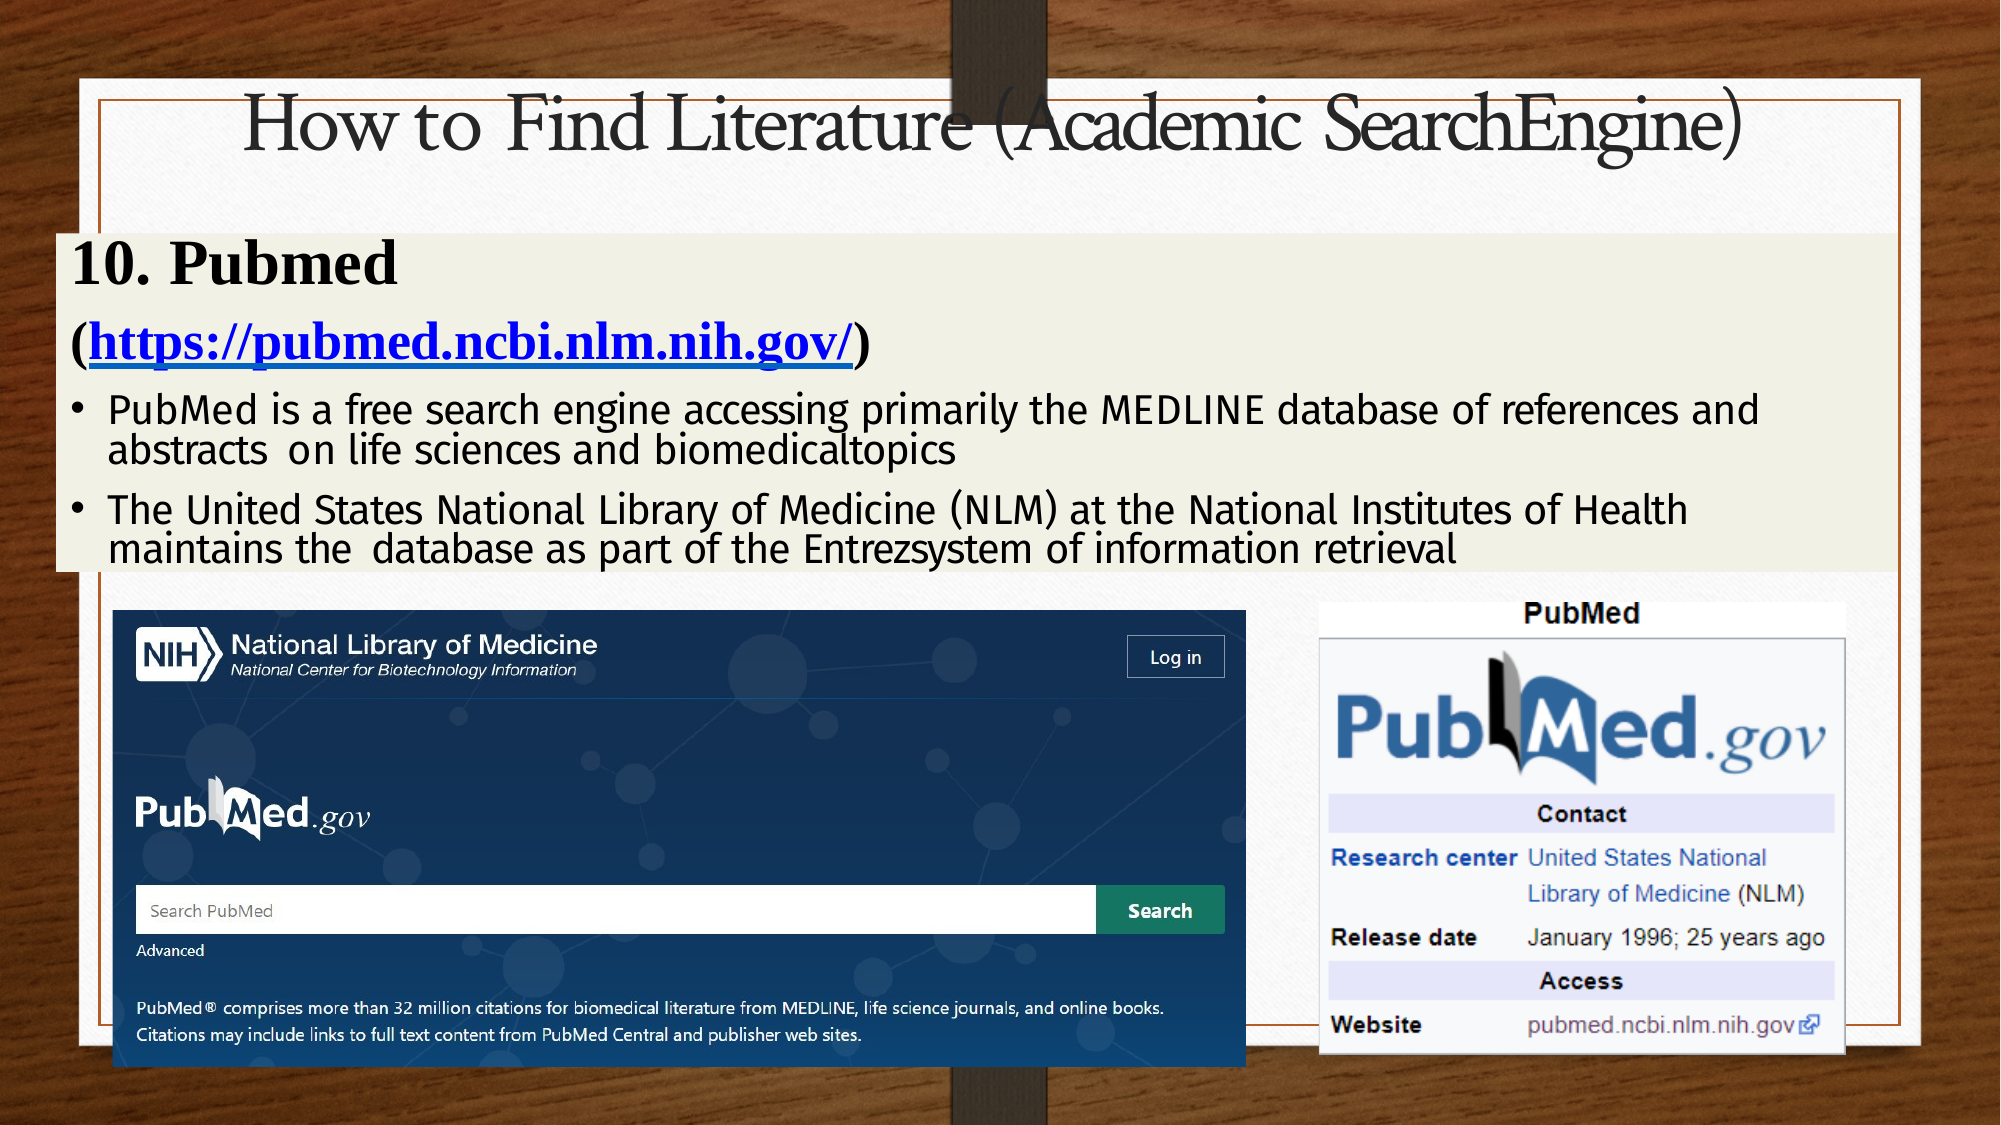

# How to Find Literature (Academic SearchEngine)
10. Pubmed
(https://pubmed.ncbi.nlm.nih.gov/)
PubMed is a free search engine accessing primarily the MEDLINE database of references and abstracts  on life sciences and biomedicaltopics
The United States National Library of Medicine (NLM) at the National Institutes of Health maintains the  database as part of the Entrezsystem of information retrieval